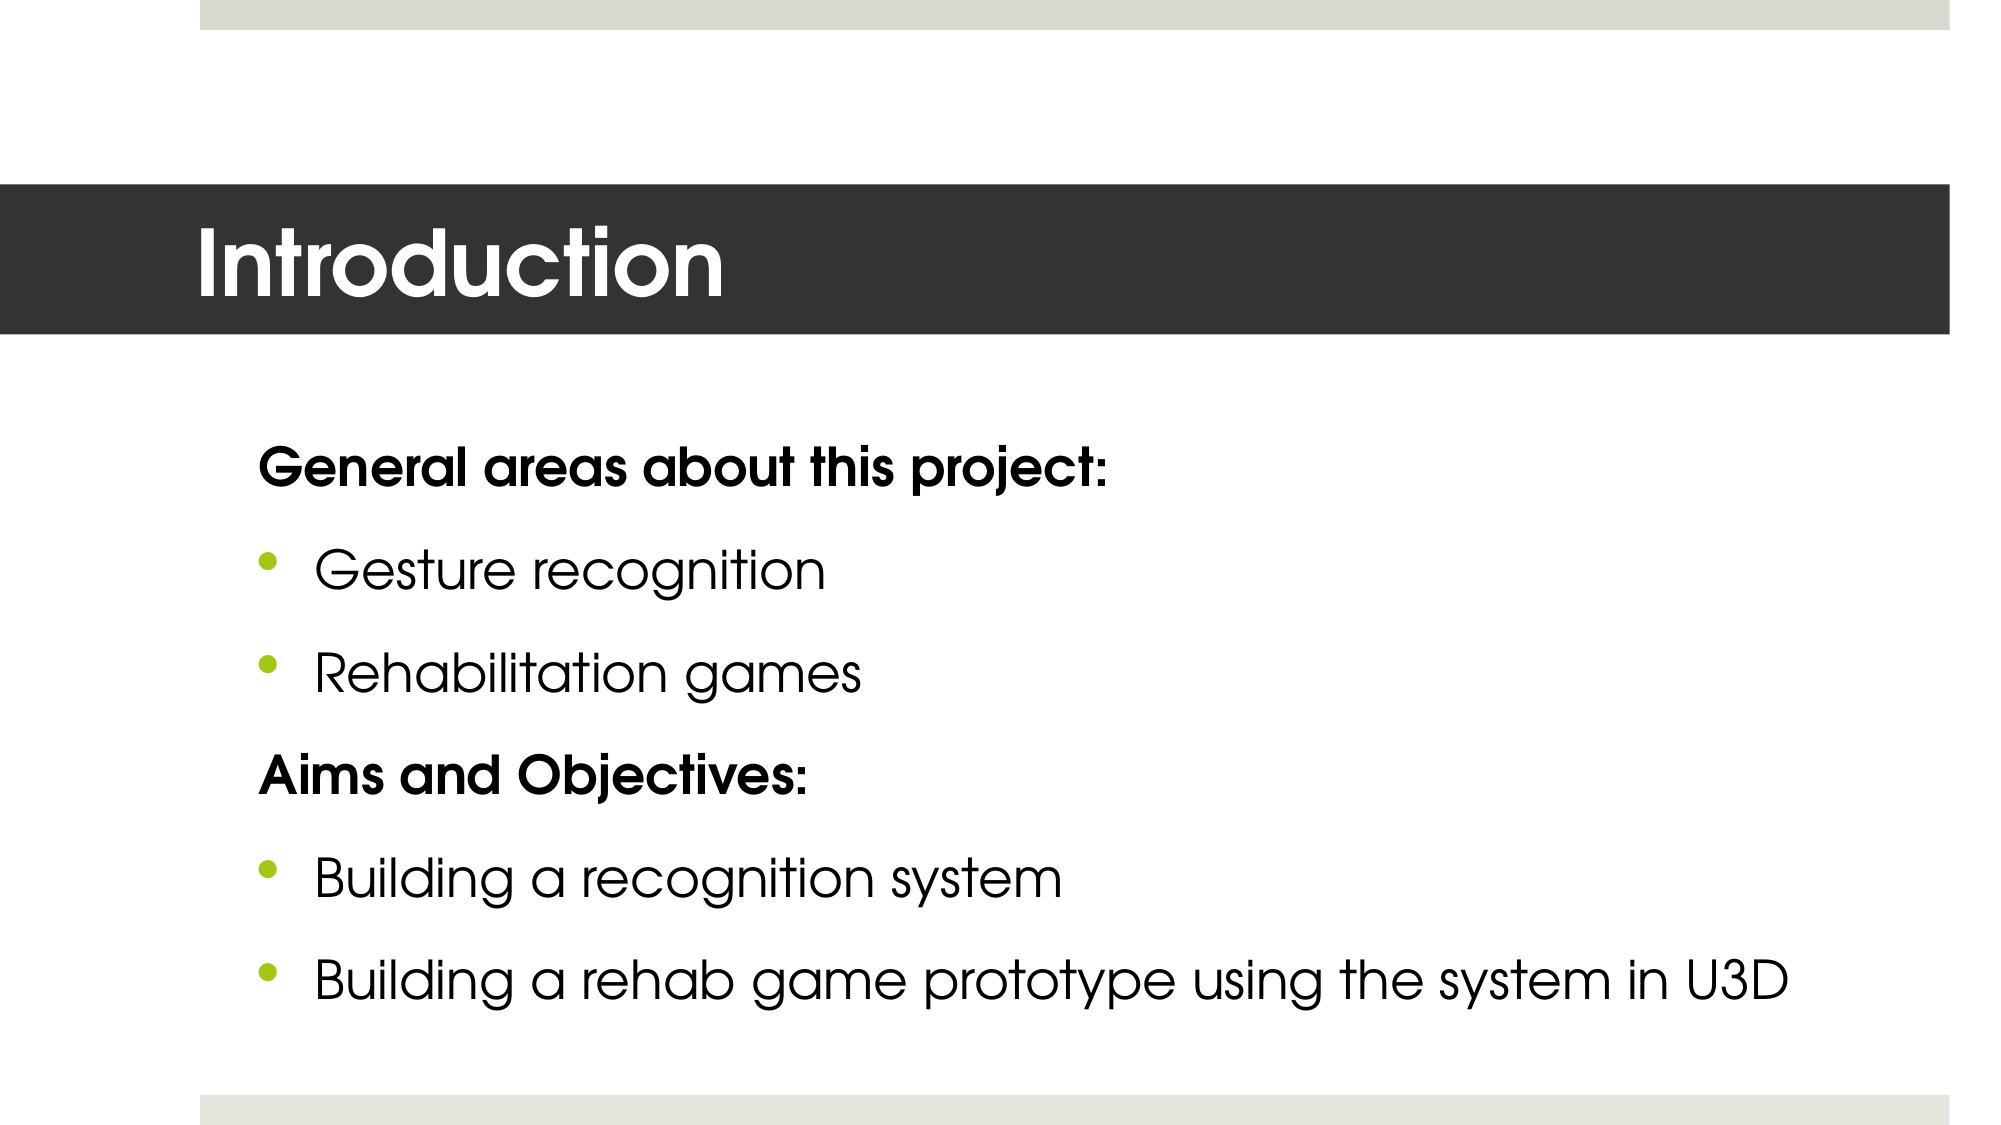

# Introduction
General areas about this project:
Gesture recognition
Rehabilitation games
Aims and Objectives:
Building a recognition system
Building a rehab game prototype using the system in U3D